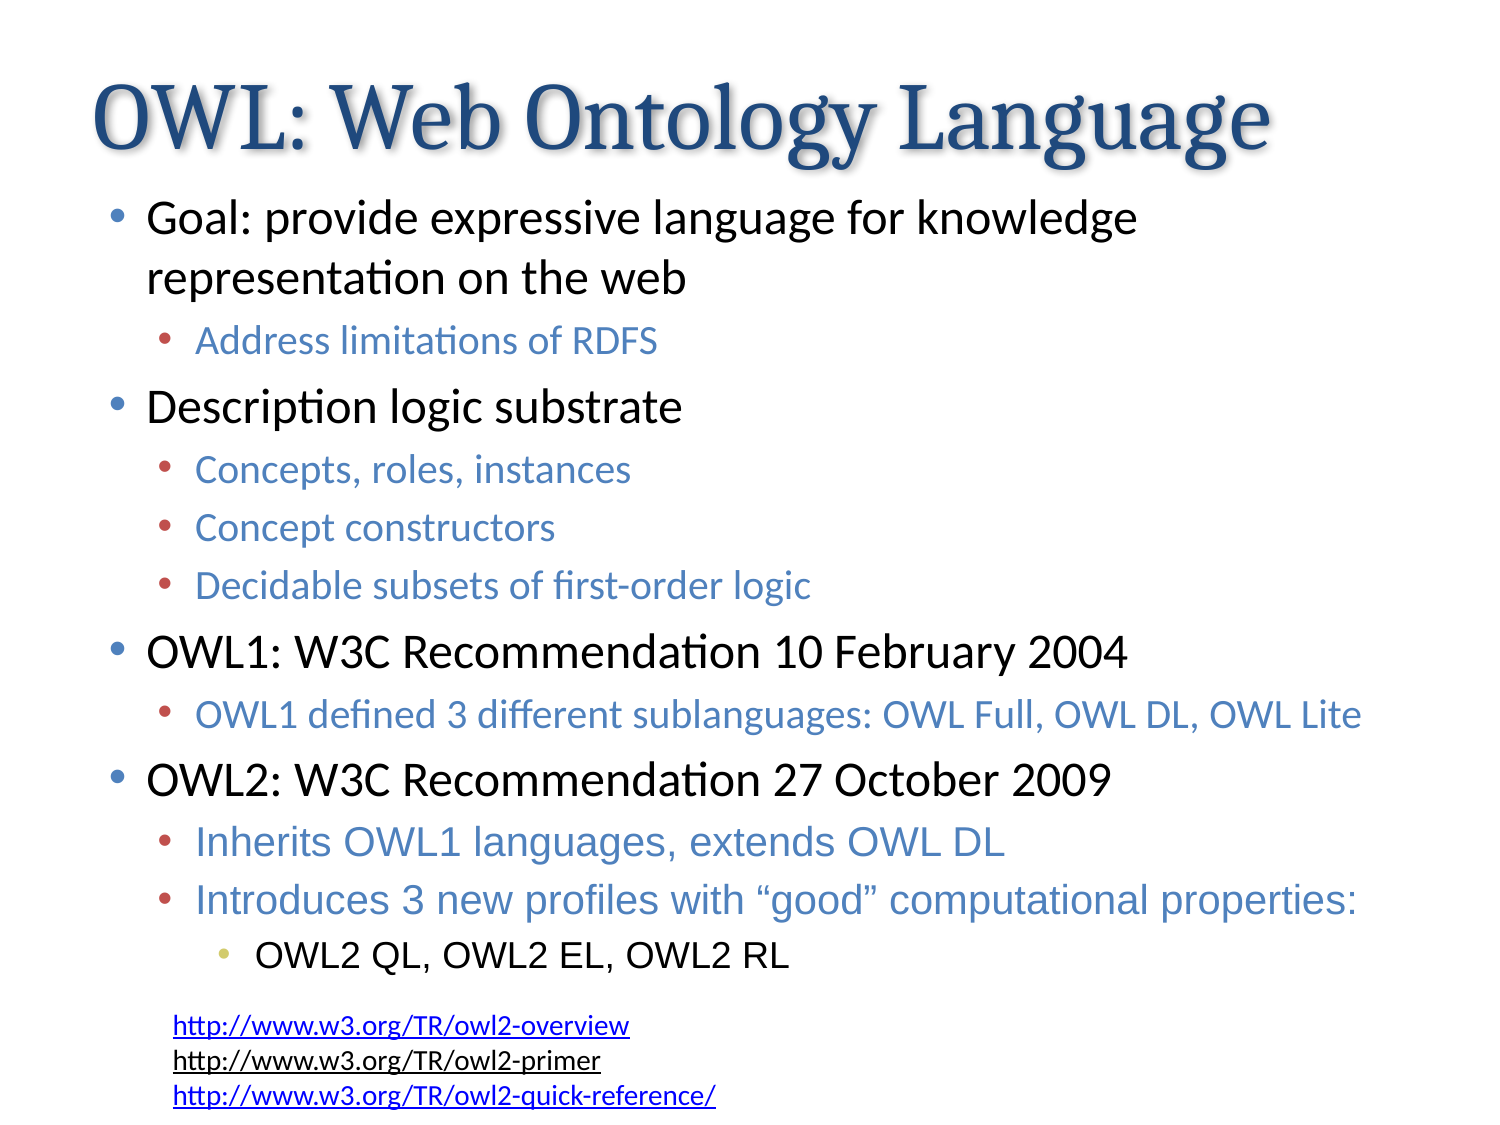

# OWL: Web Ontology Language
Goal: provide expressive language for knowledge representation on the web
Address limitations of RDFS
Description logic substrate
Concepts, roles, instances
Concept constructors
Decidable subsets of first-order logic
OWL1: W3C Recommendation 10 February 2004
OWL1 defined 3 different sublanguages: OWL Full, OWL DL, OWL Lite
OWL2: W3C Recommendation 27 October 2009
Inherits OWL1 languages, extends OWL DL
Introduces 3 new profiles with “good” computational properties:
OWL2 QL, OWL2 EL, OWL2 RL
http://www.w3.org/TR/owl2-overview
http://www.w3.org/TR/owl2-primer
http://www.w3.org/TR/owl2-quick-reference/